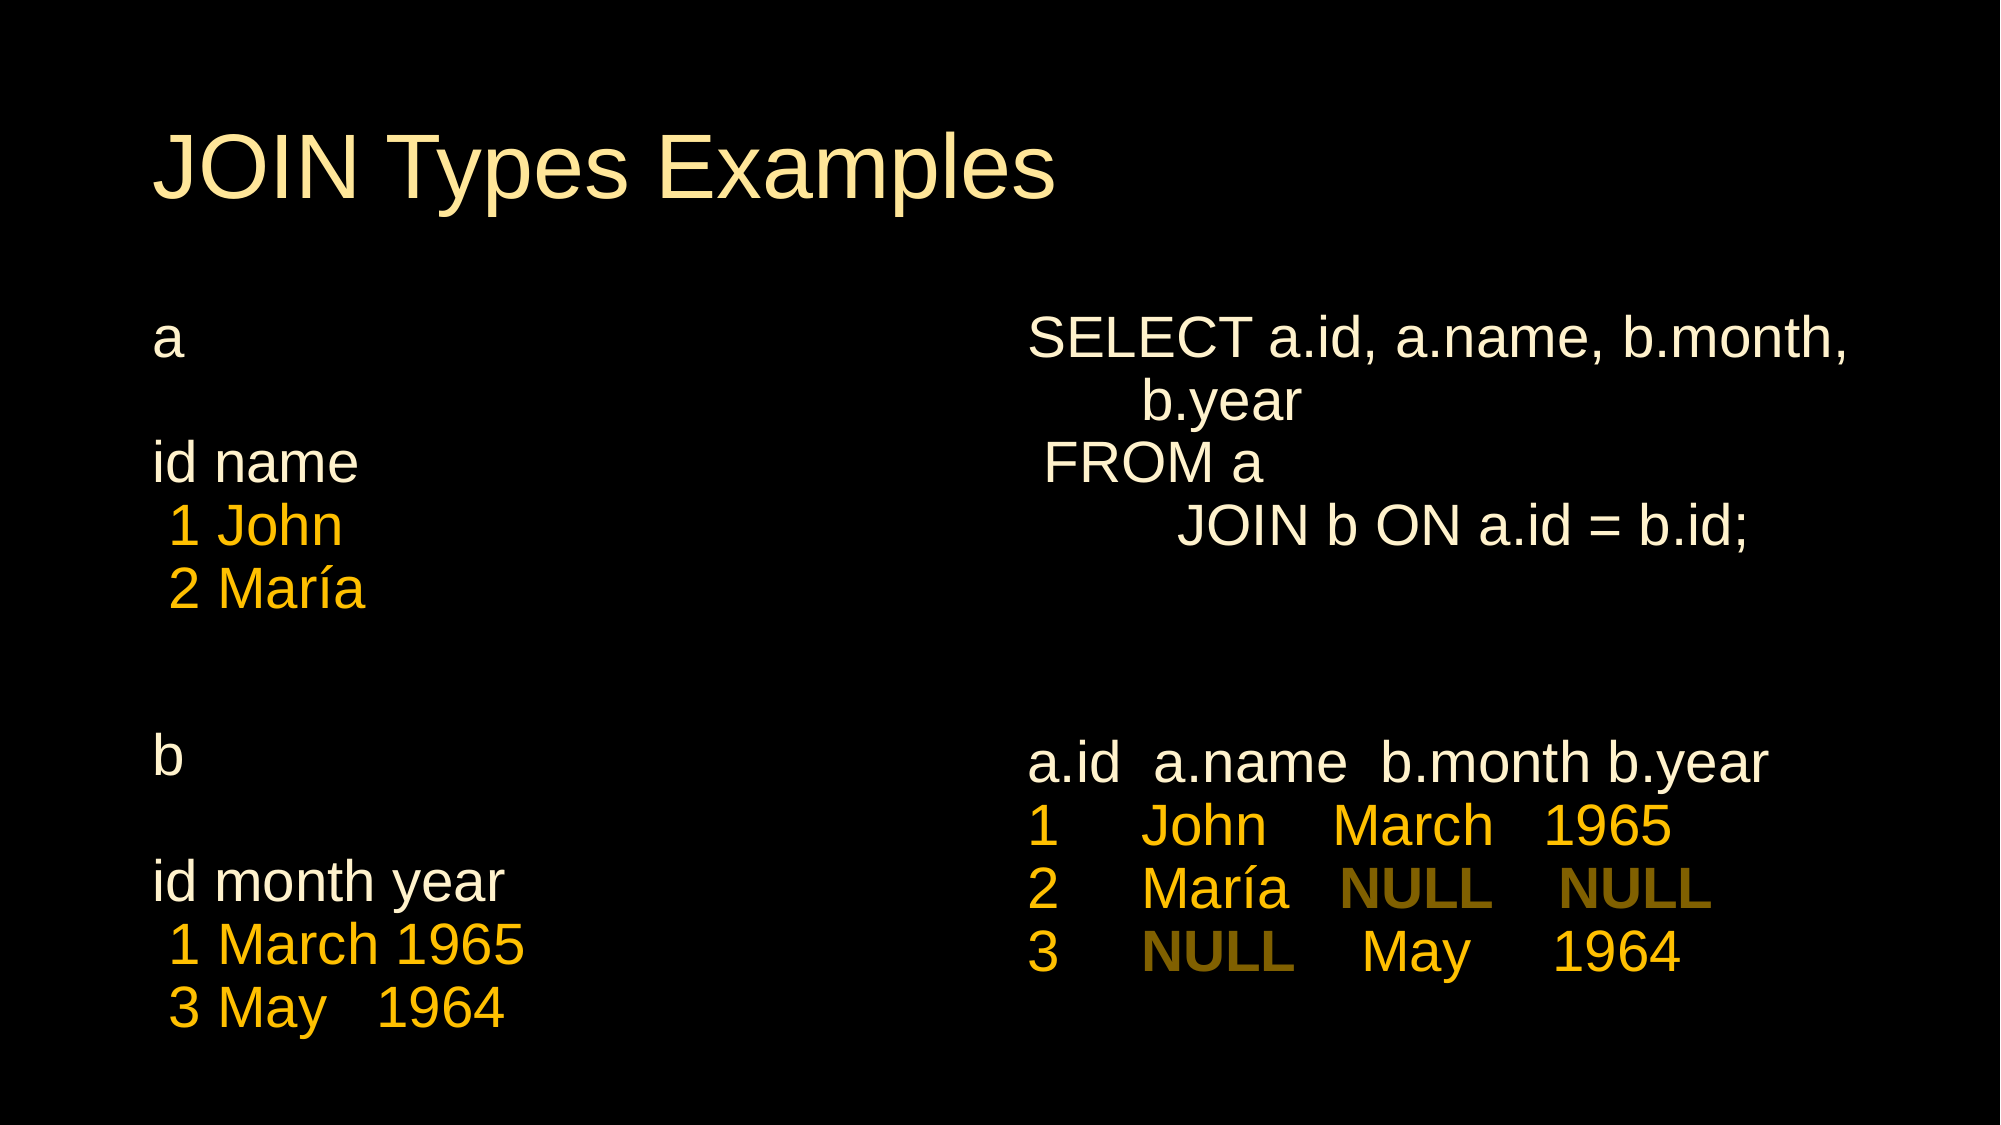

# JOIN Types Examples
a
id name
 1 John
 2 María

b
id month year
 1 March 1965
 3 May   1964

SELECT a.id, a.name, b.month,
       b.year
 FROM a
	JOIN b ON a.id = b.id;

a.id  a.name  b.month b.year
1     John    March   1965
2     María   NULL    NULL
3     NULL    May     1964